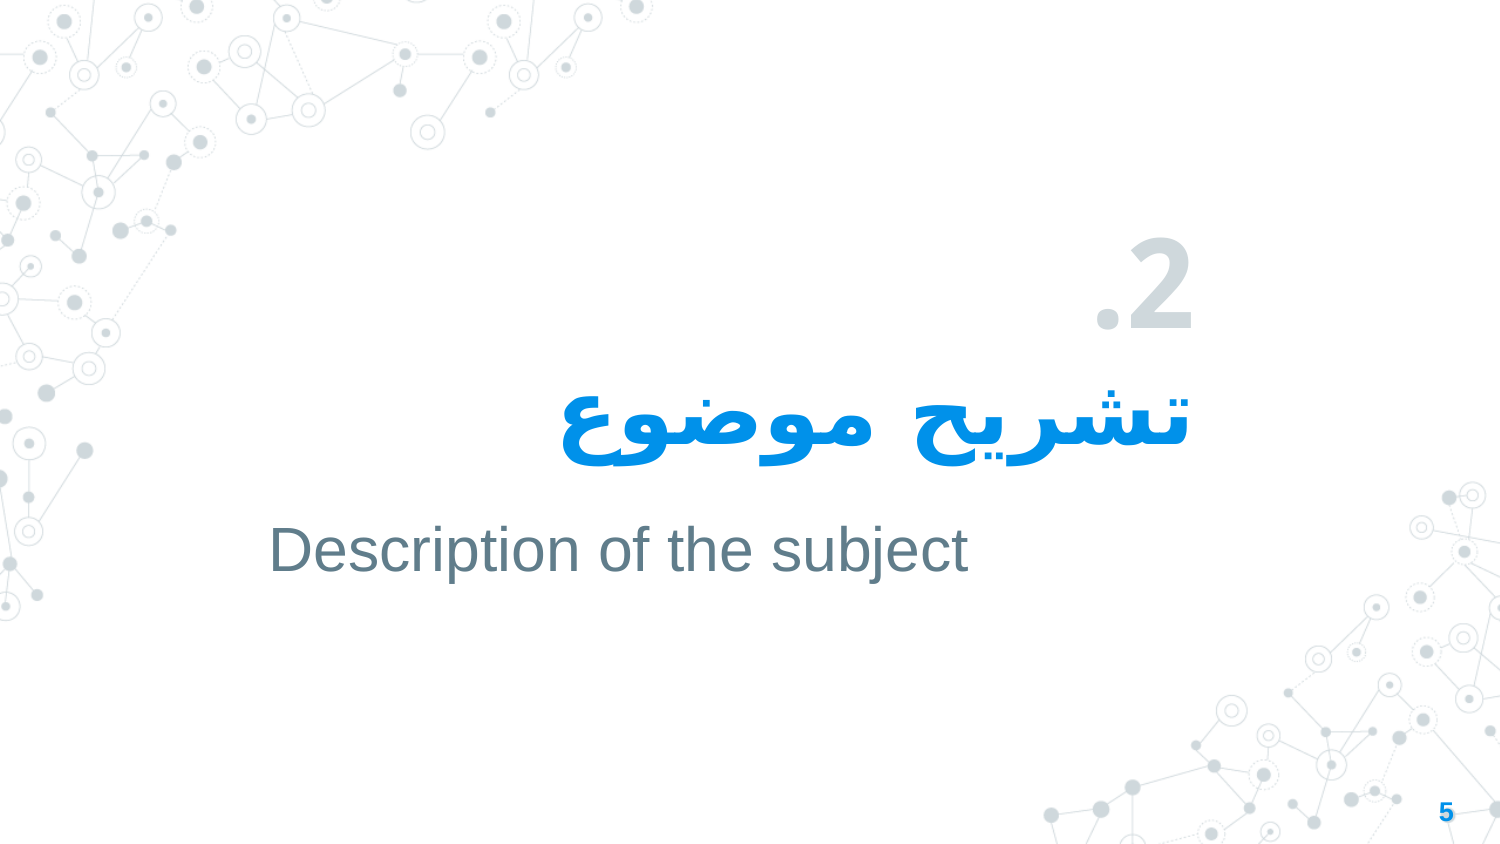

# 2.
تشریح موضوع
Description of the subject
5